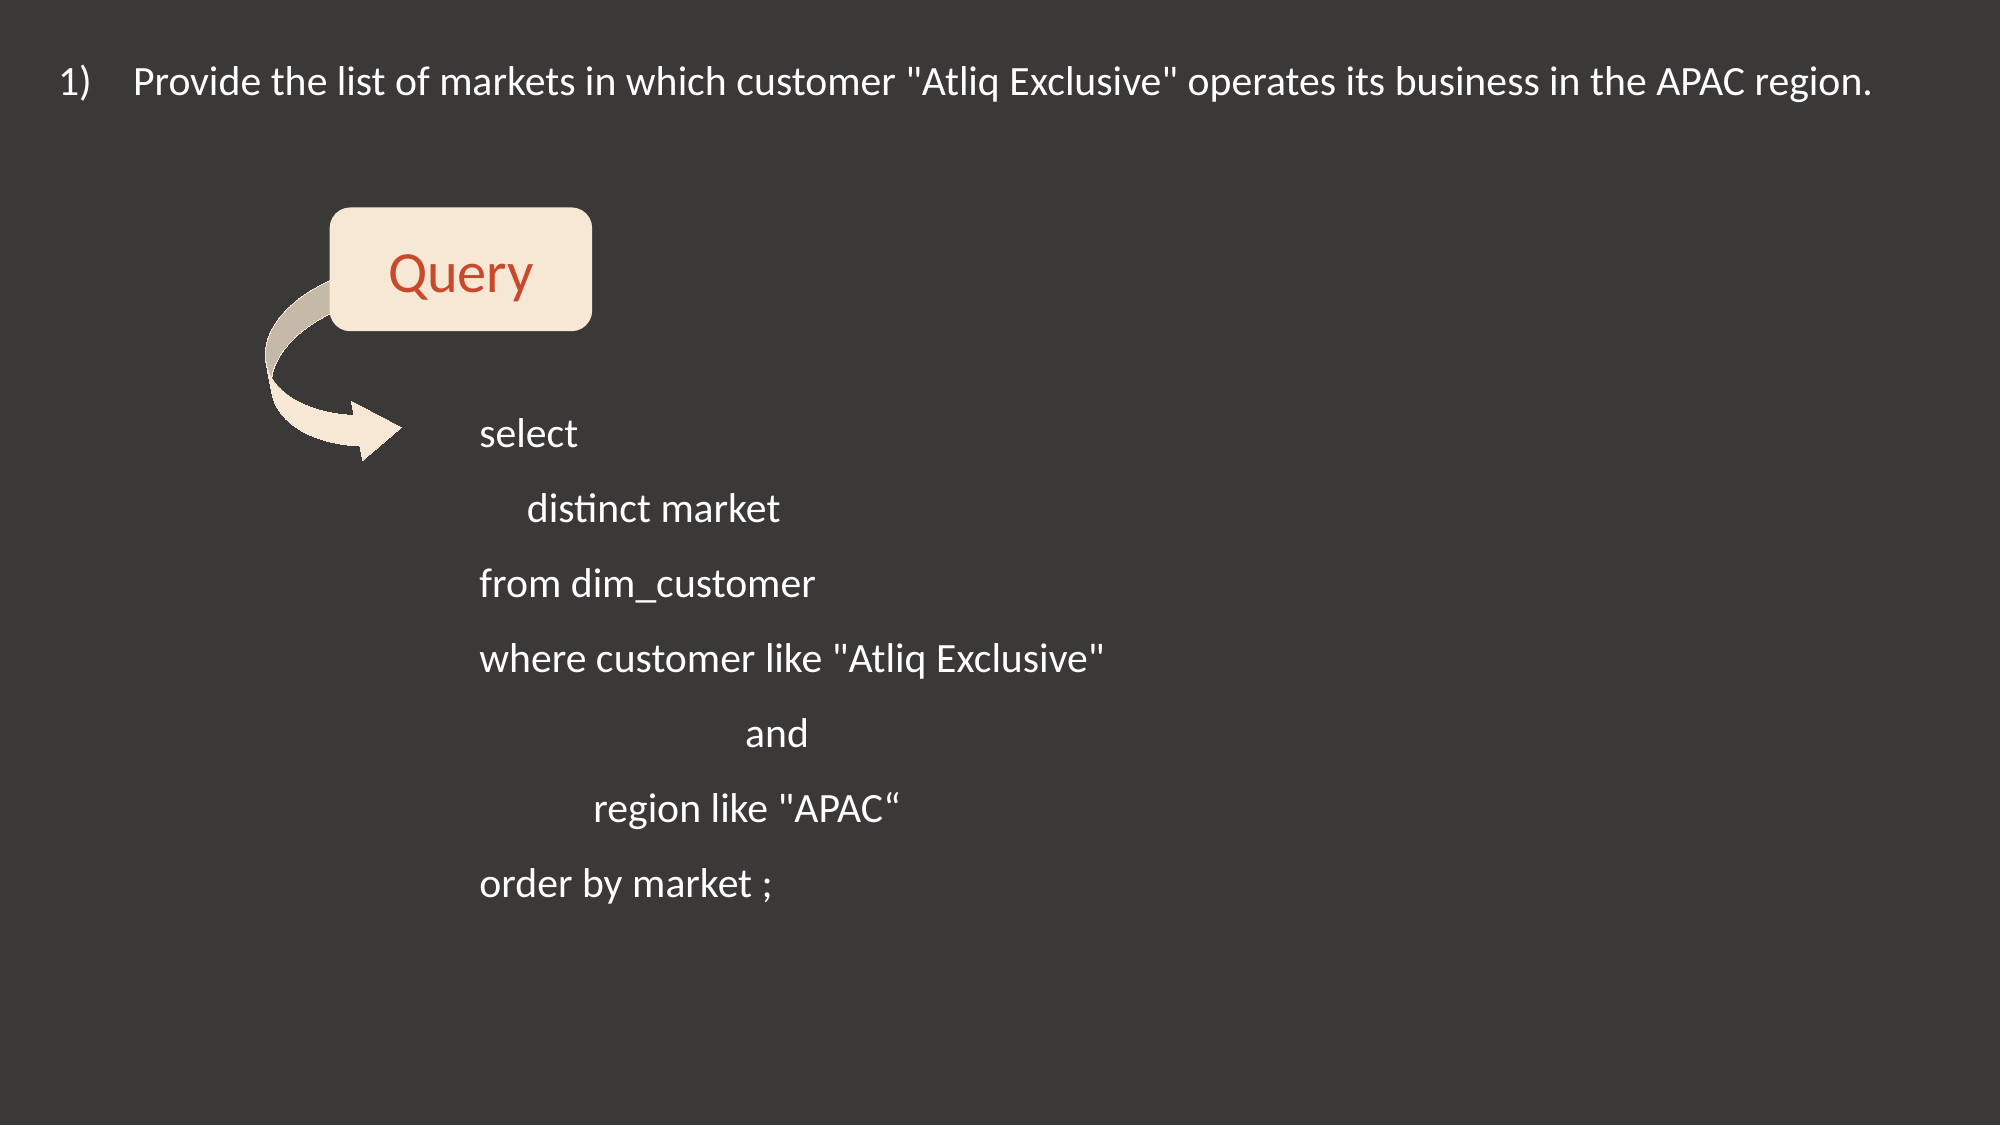

Provide the list of markets in which customer "Atliq Exclusive" operates its business in the APAC region.
Query

select
     distinct market
from dim_customer
where customer like "Atliq Exclusive"
                            and
            region like "APAC“
order by market ;